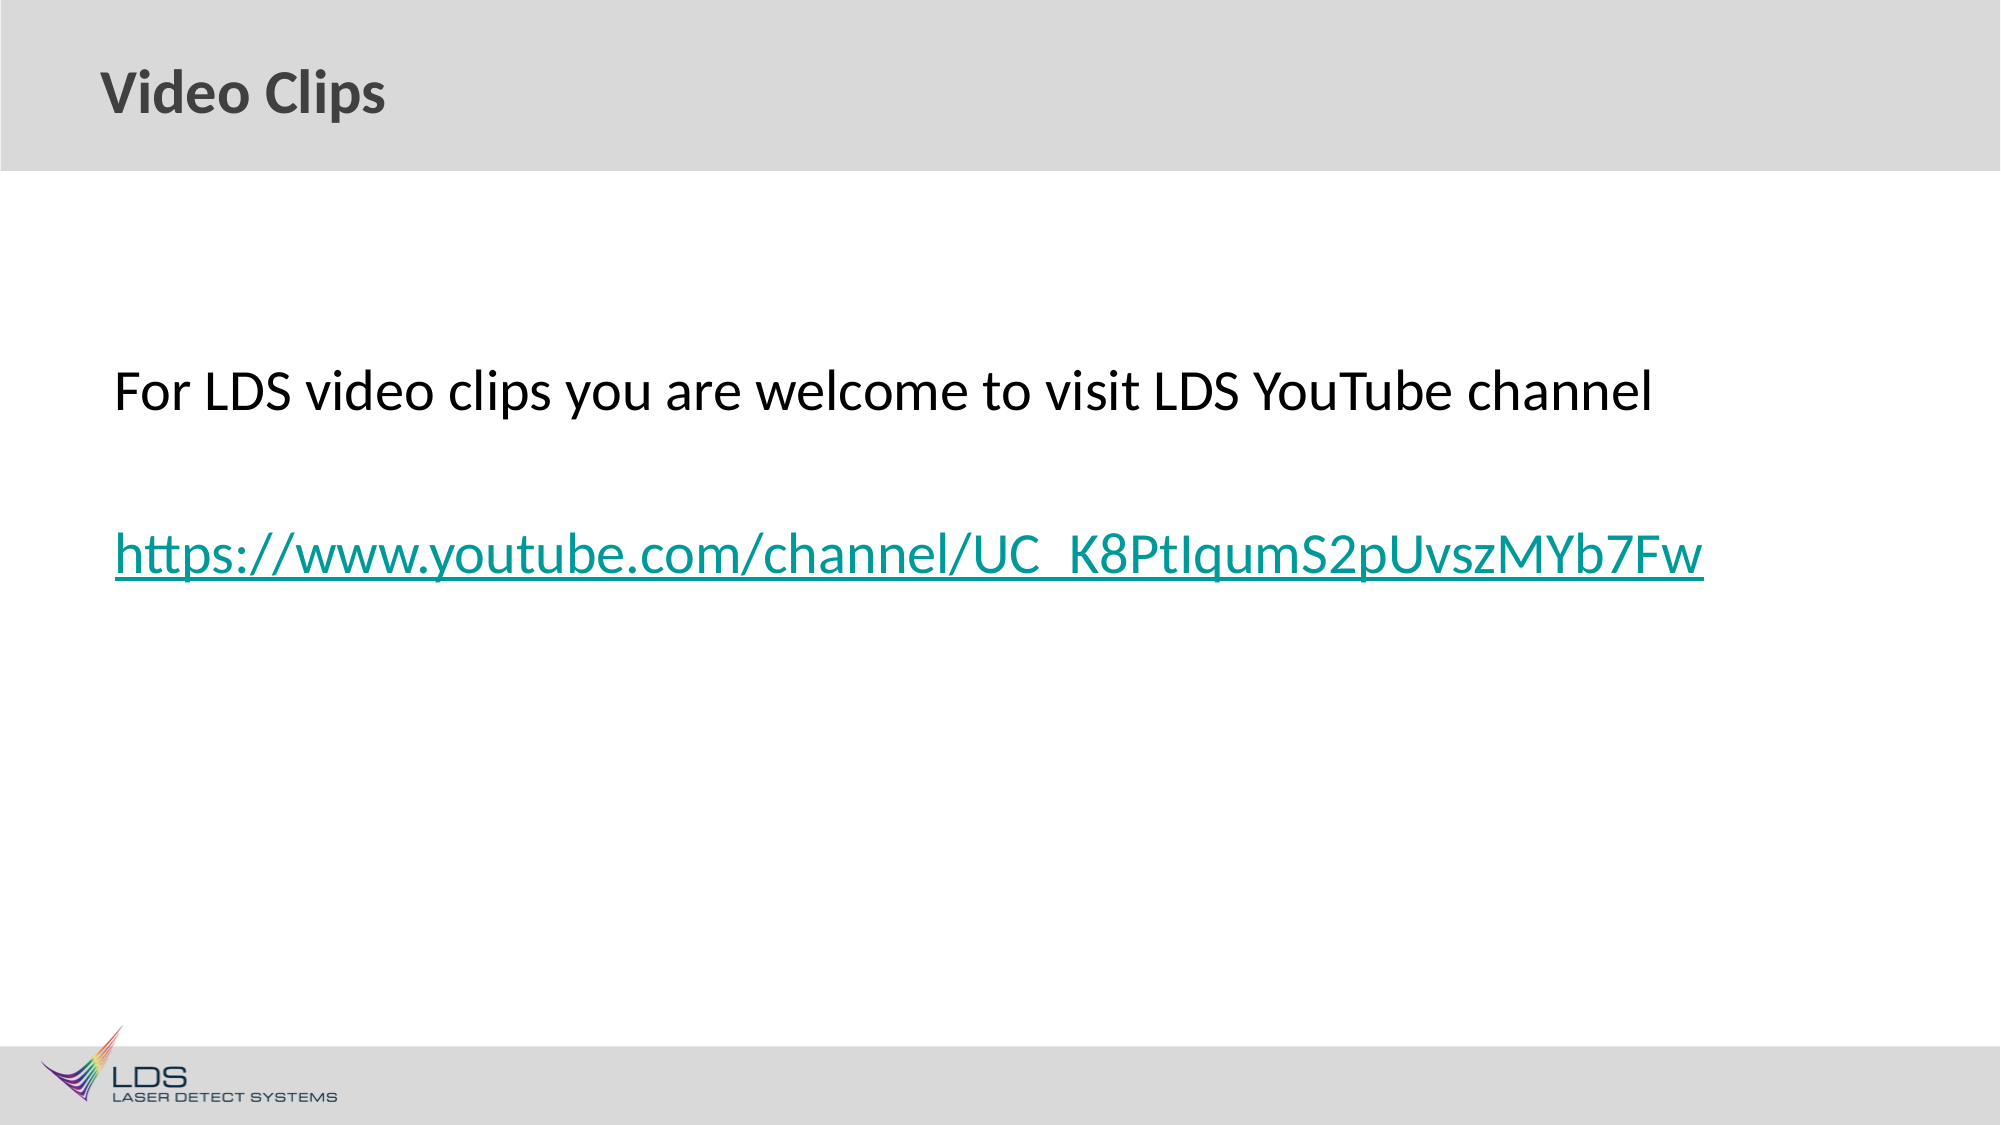

# Video Clips

For LDS video clips you are welcome to visit LDS YouTube channel

https://www.youtube.com/channel/UC_K8PtIqumS2pUvszMYb7Fw